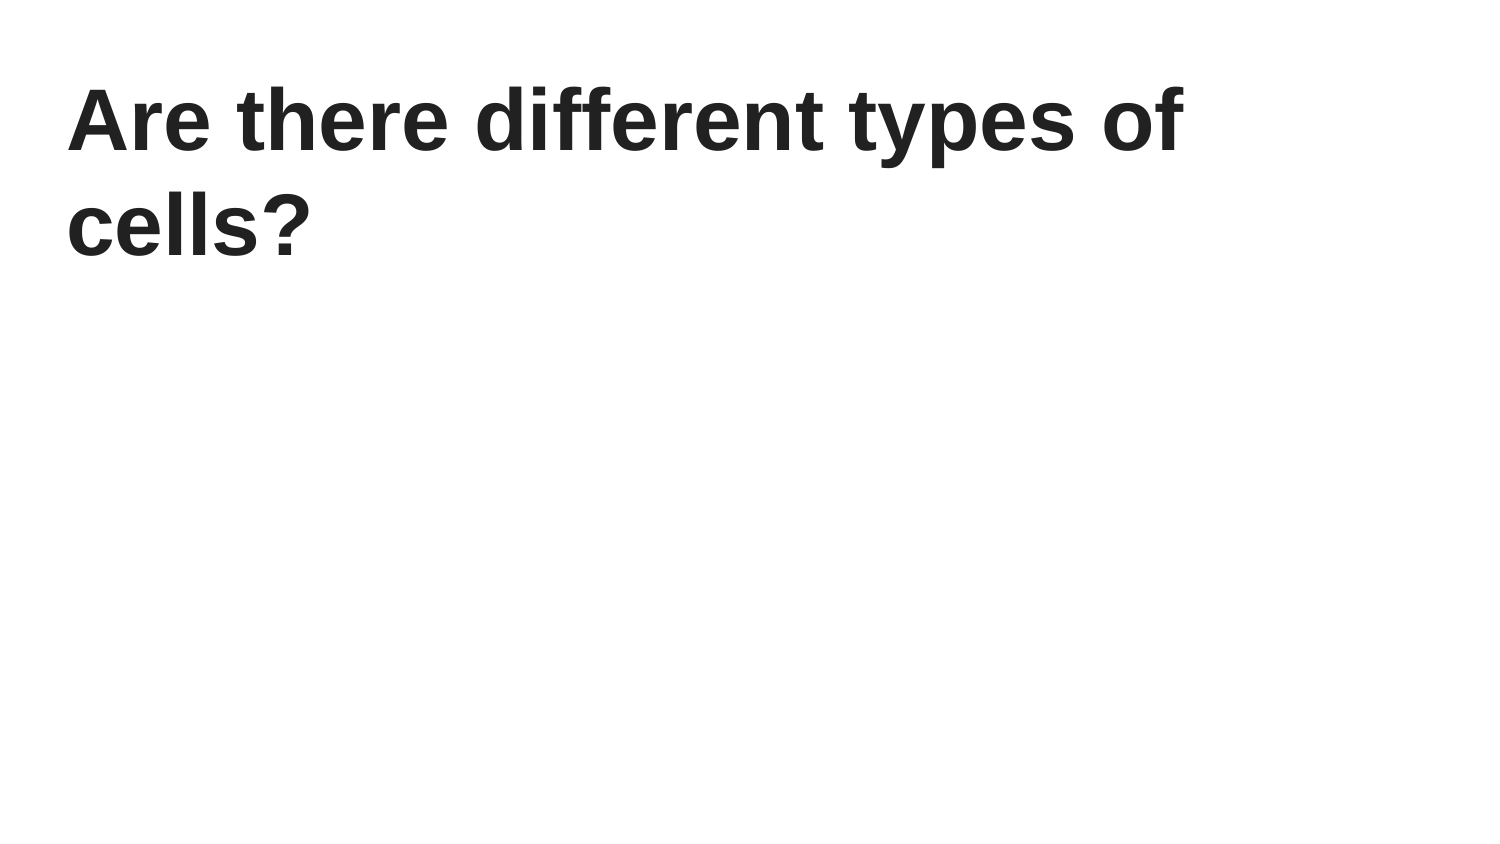

# Are there different types of cells?